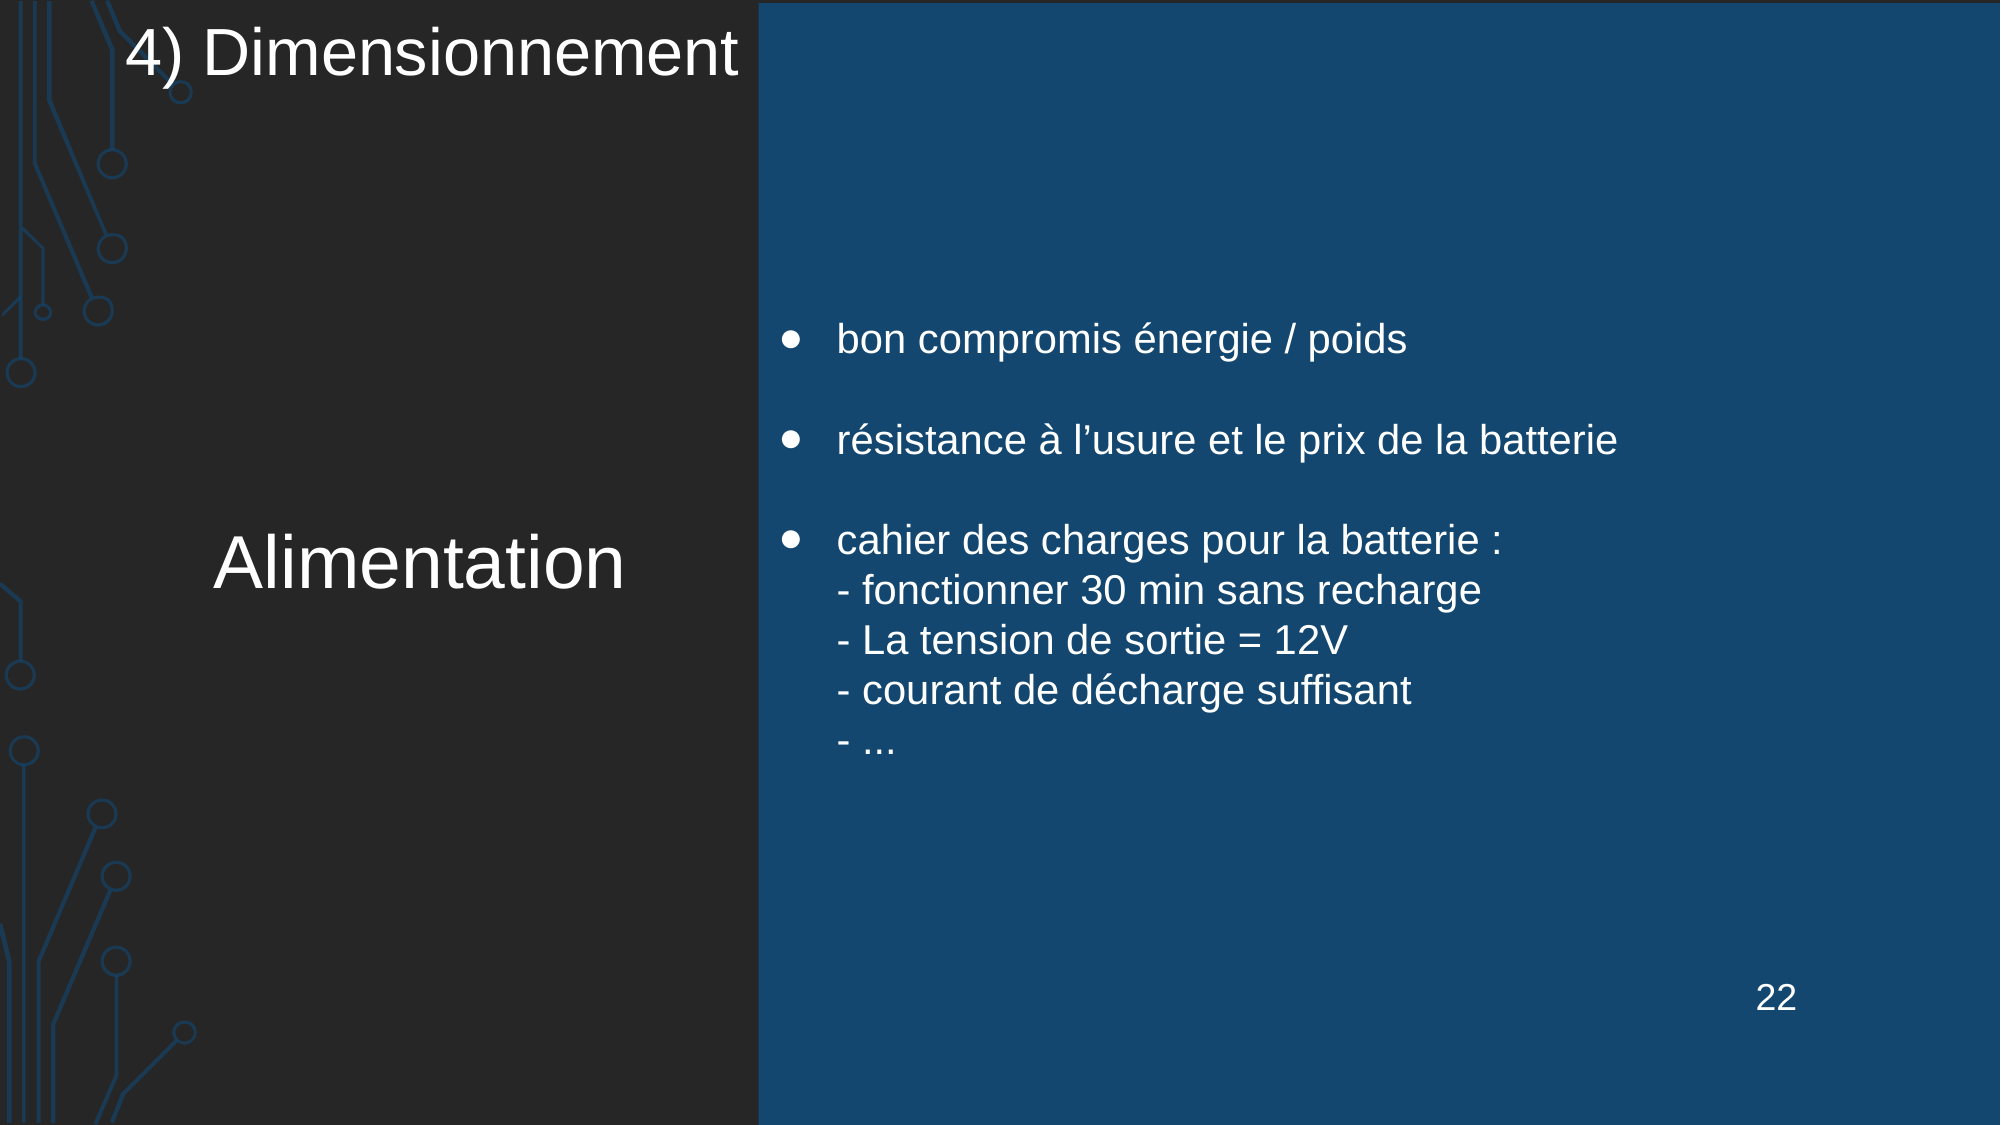

4) Dimensionnement

bon compromis énergie / poids

résistance à l’usure et le prix de la batterie

cahier des charges pour la batterie :
- fonctionner 30 min sans recharge
- La tension de sortie = 12V
- courant de décharge suffisant
- ...

# Alimentation
22